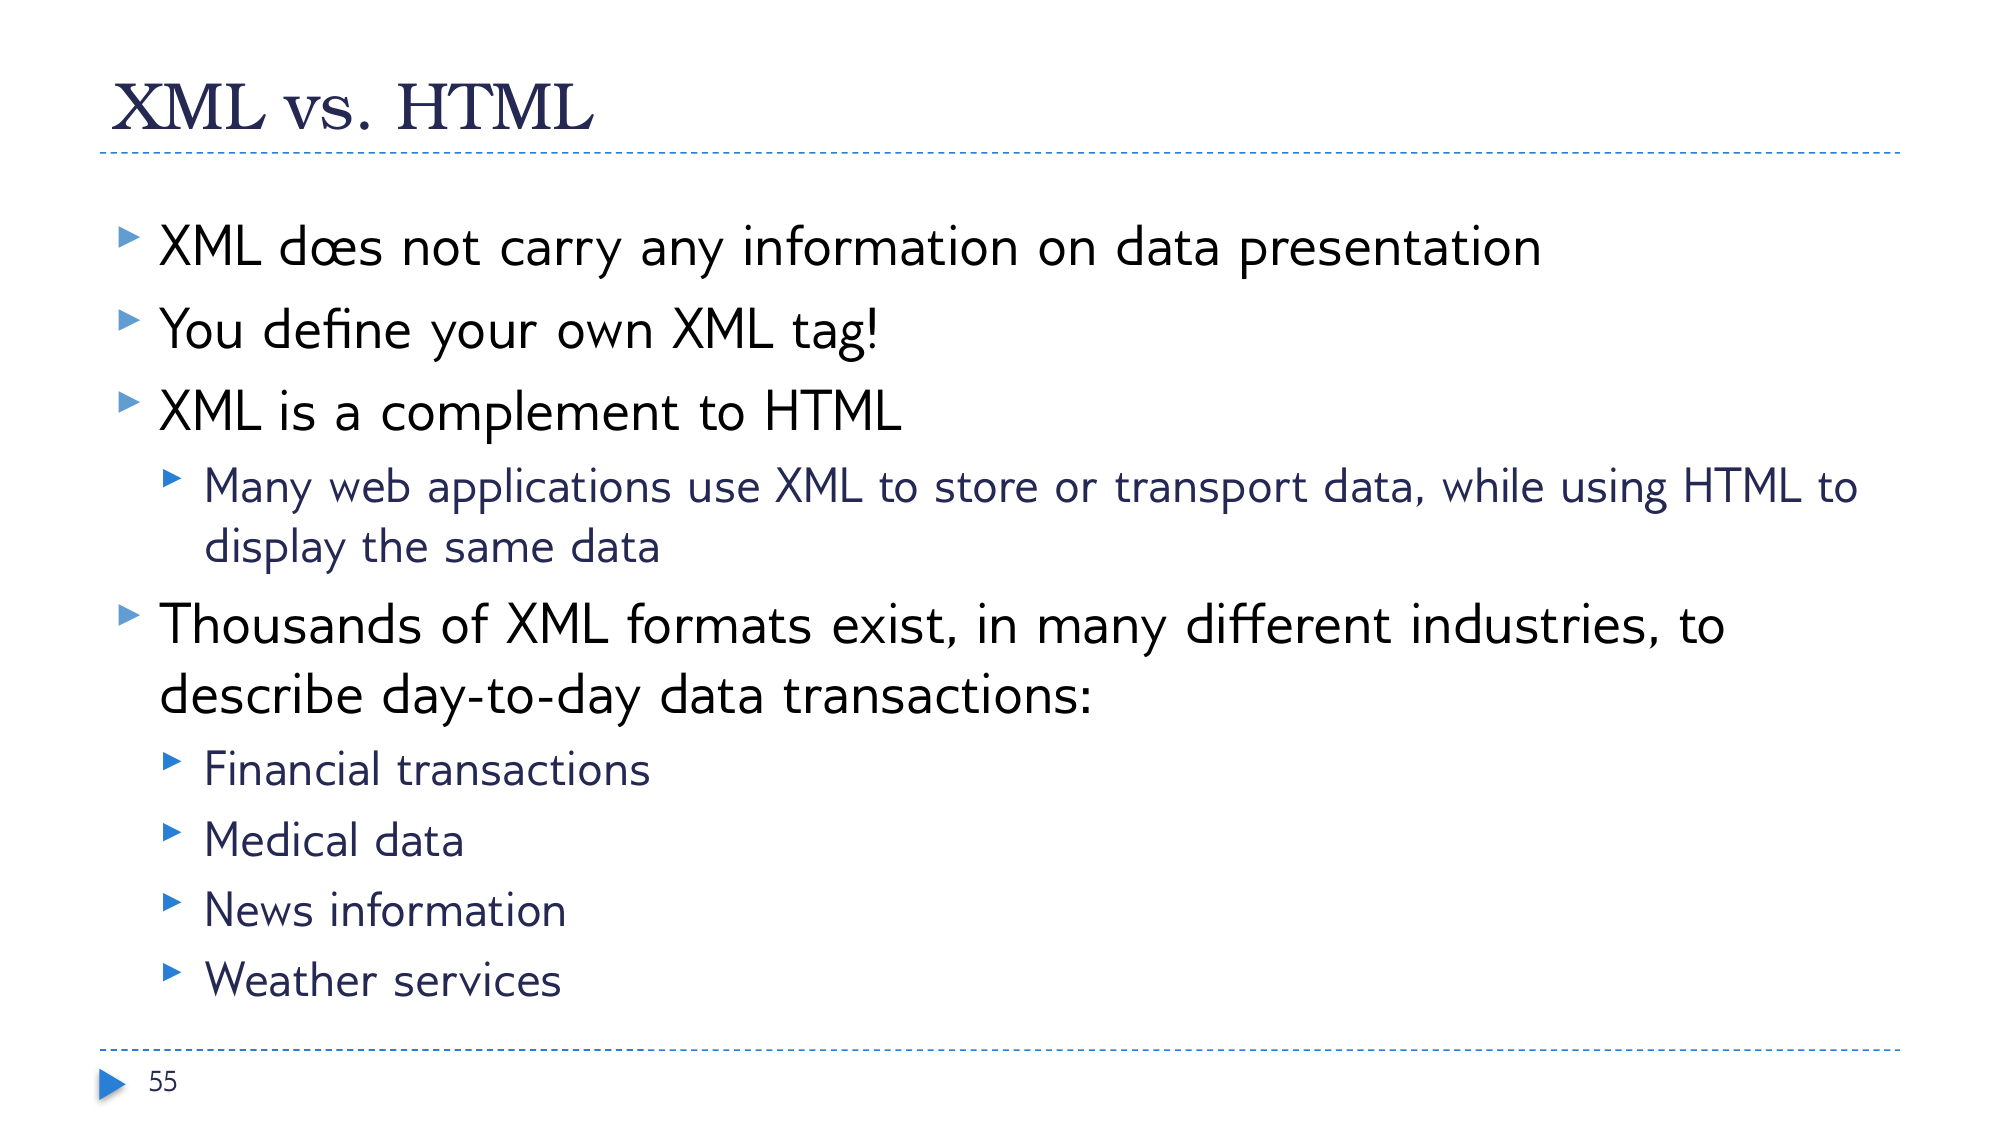

# XML vs. HTML
XML does not carry any information on data presentation
You define your own XML tag!
XML is a complement to HTML
Many web applications use XML to store or transport data, while using HTML to display the same data
Thousands of XML formats exist, in many different industries, to describe day-to-day data transactions:
Financial transactions
Medical data
News information
Weather services
55